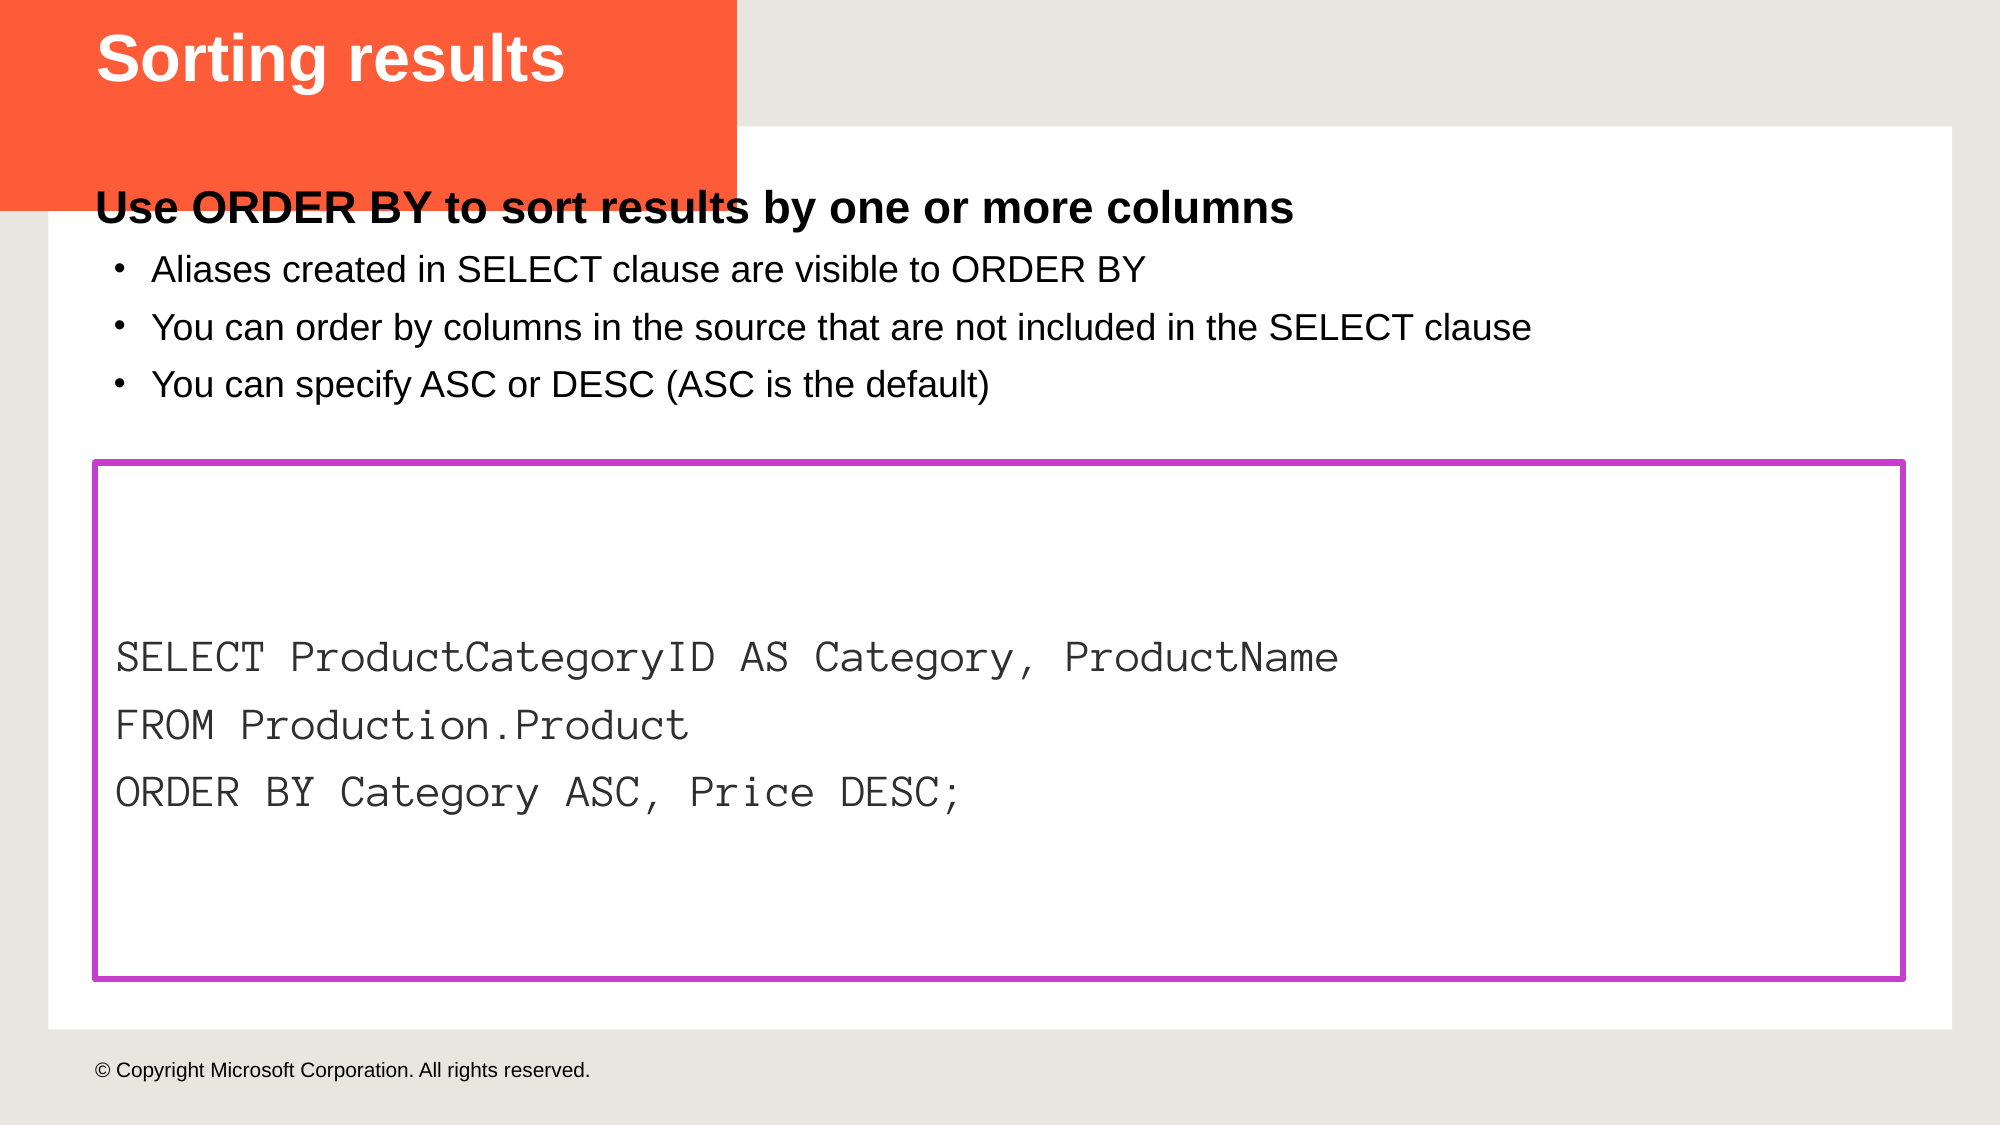

Sorting results
Use ORDER BY to sort results by one or more columns
Aliases created in SELECT clause are visible to ORDER BY
You can order by columns in the source that are not included in the SELECT clause
You can specify ASC or DESC (ASC is the default)
SELECT ProductCategoryID AS Category, ProductName
FROM Production.Product
ORDER BY Category ASC, Price DESC;